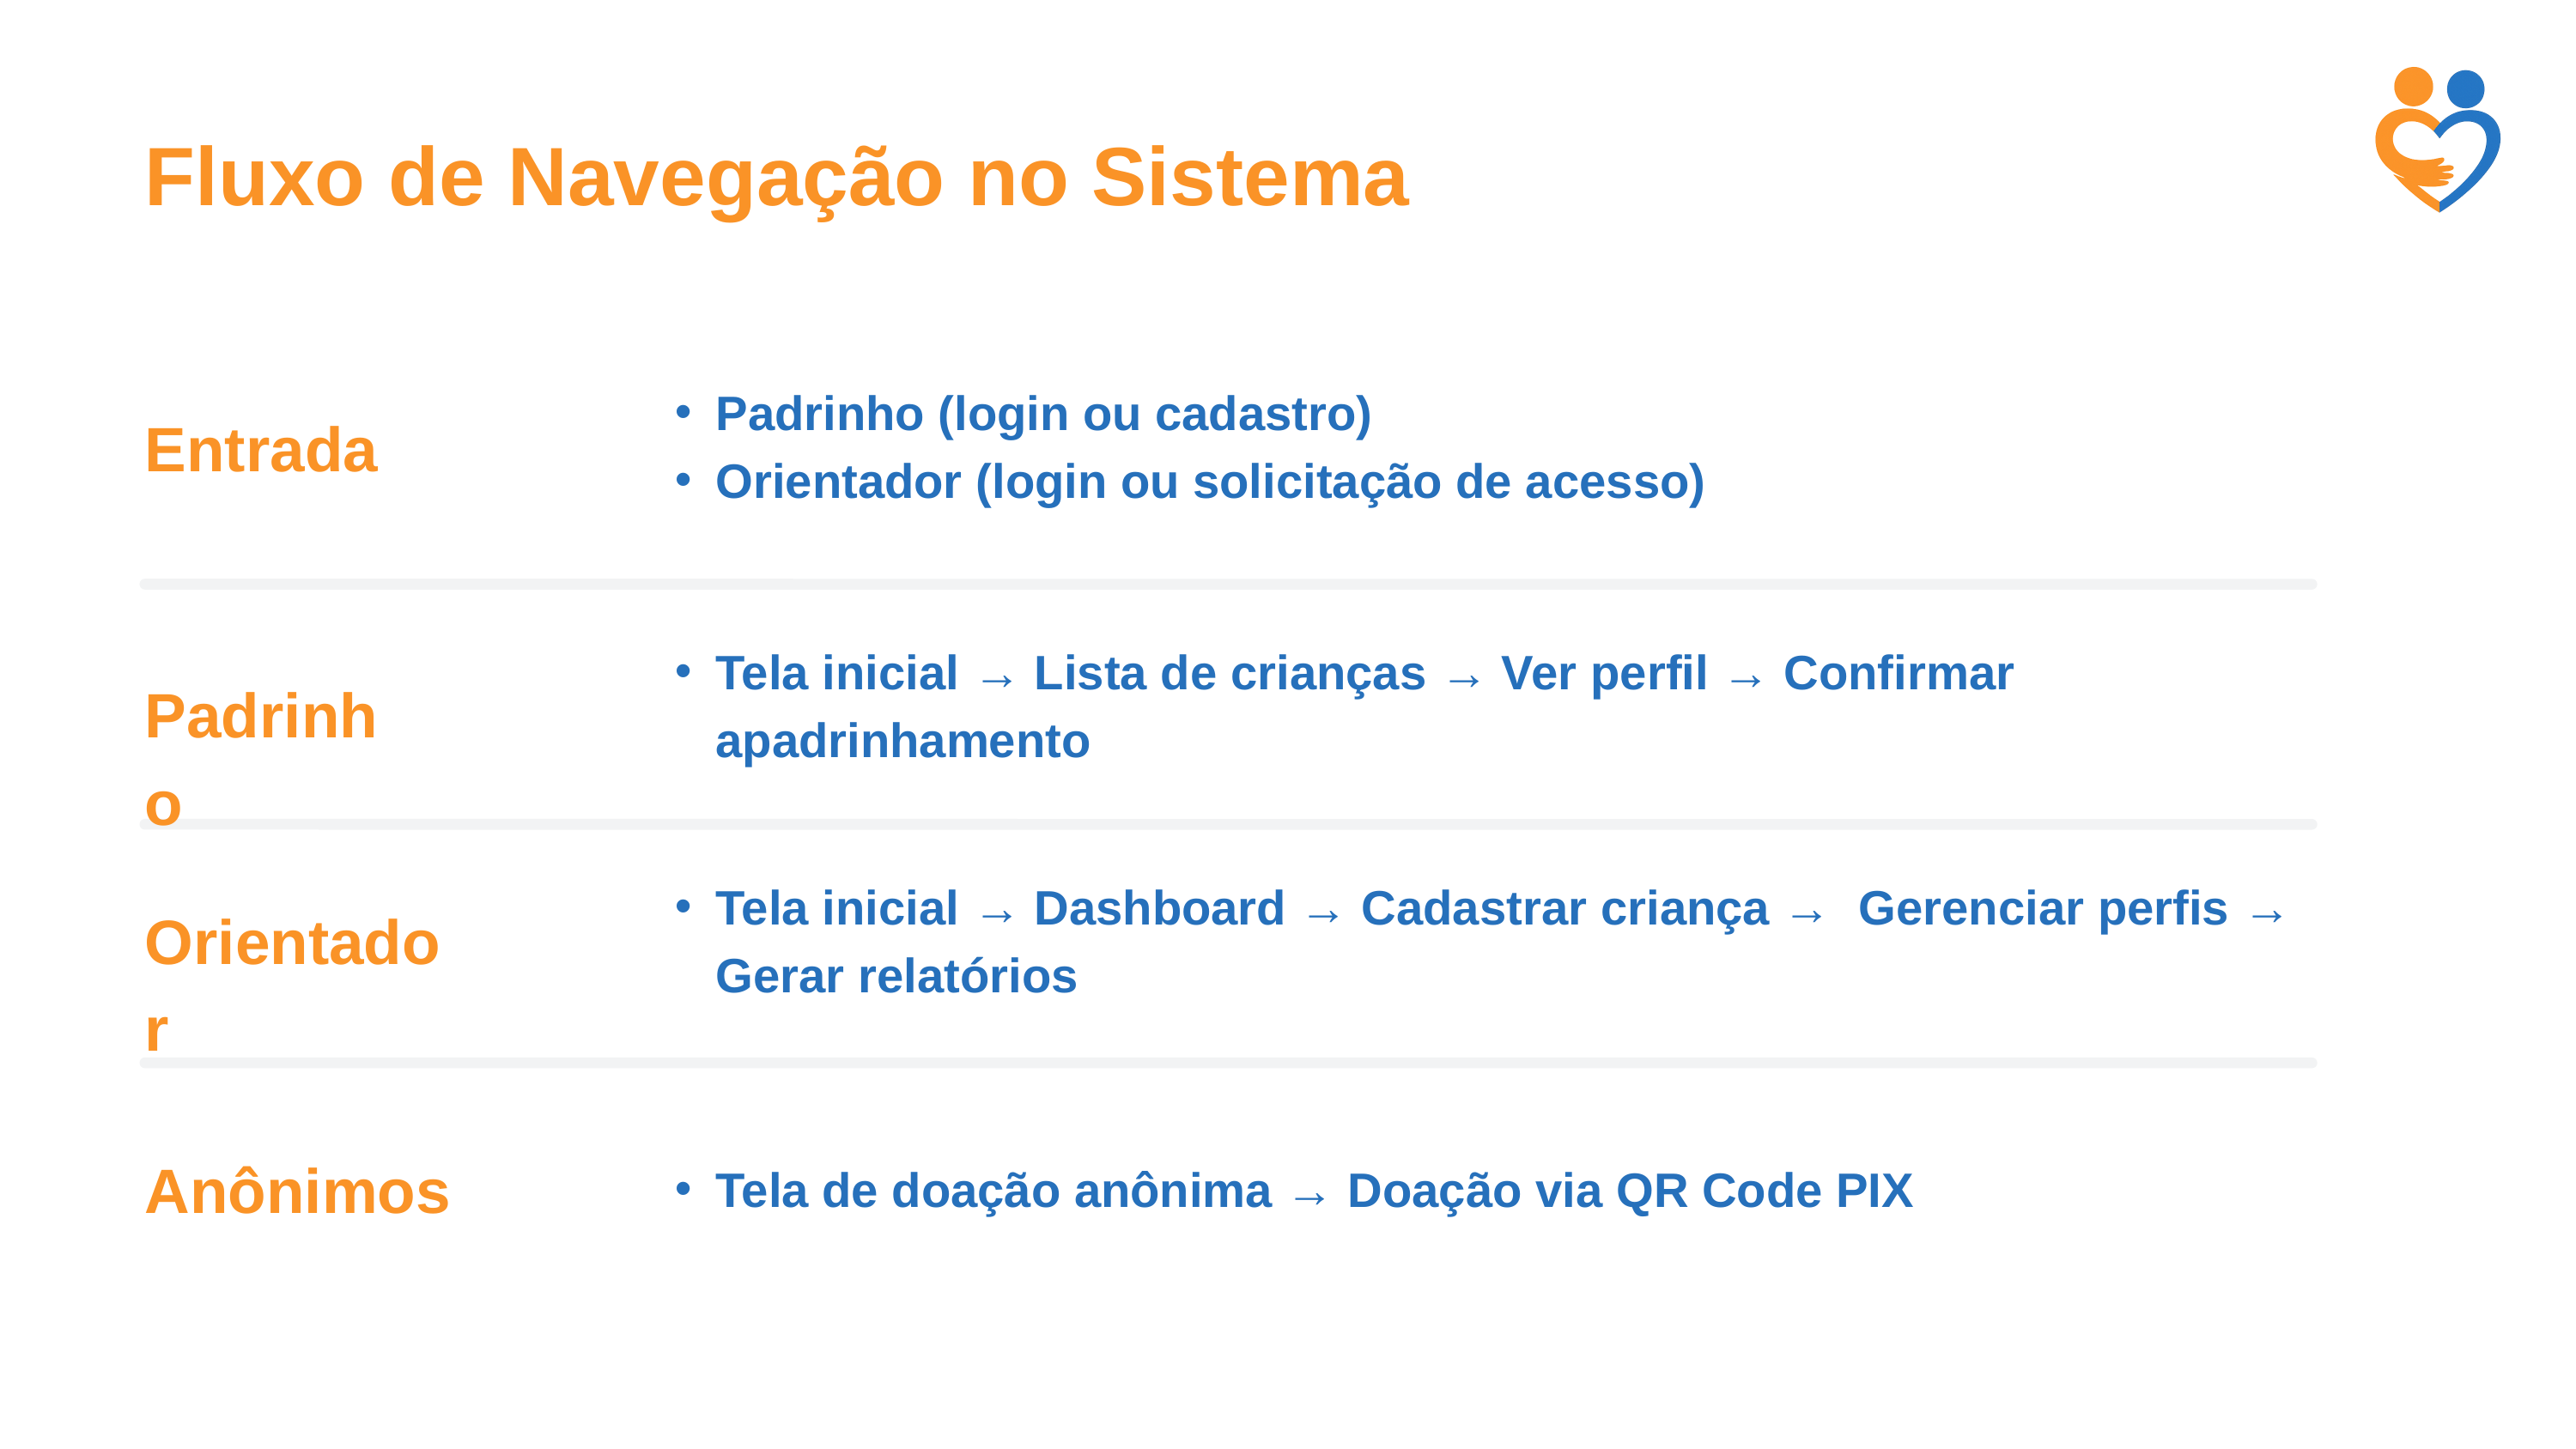

Fluxo de Navegação no Sistema
Padrinho (login ou cadastro)
Orientador (login ou solicitação de acesso)

Entrada

Tela inicial → Lista de crianças → Ver perfil → Confirmar apadrinhamento
Padrinho

Tela inicial → Dashboard → Cadastrar criança →  Gerenciar perfis → Gerar relatórios
Orientador

Anônimos
Tela de doação anônima → Doação via QR Code PIX